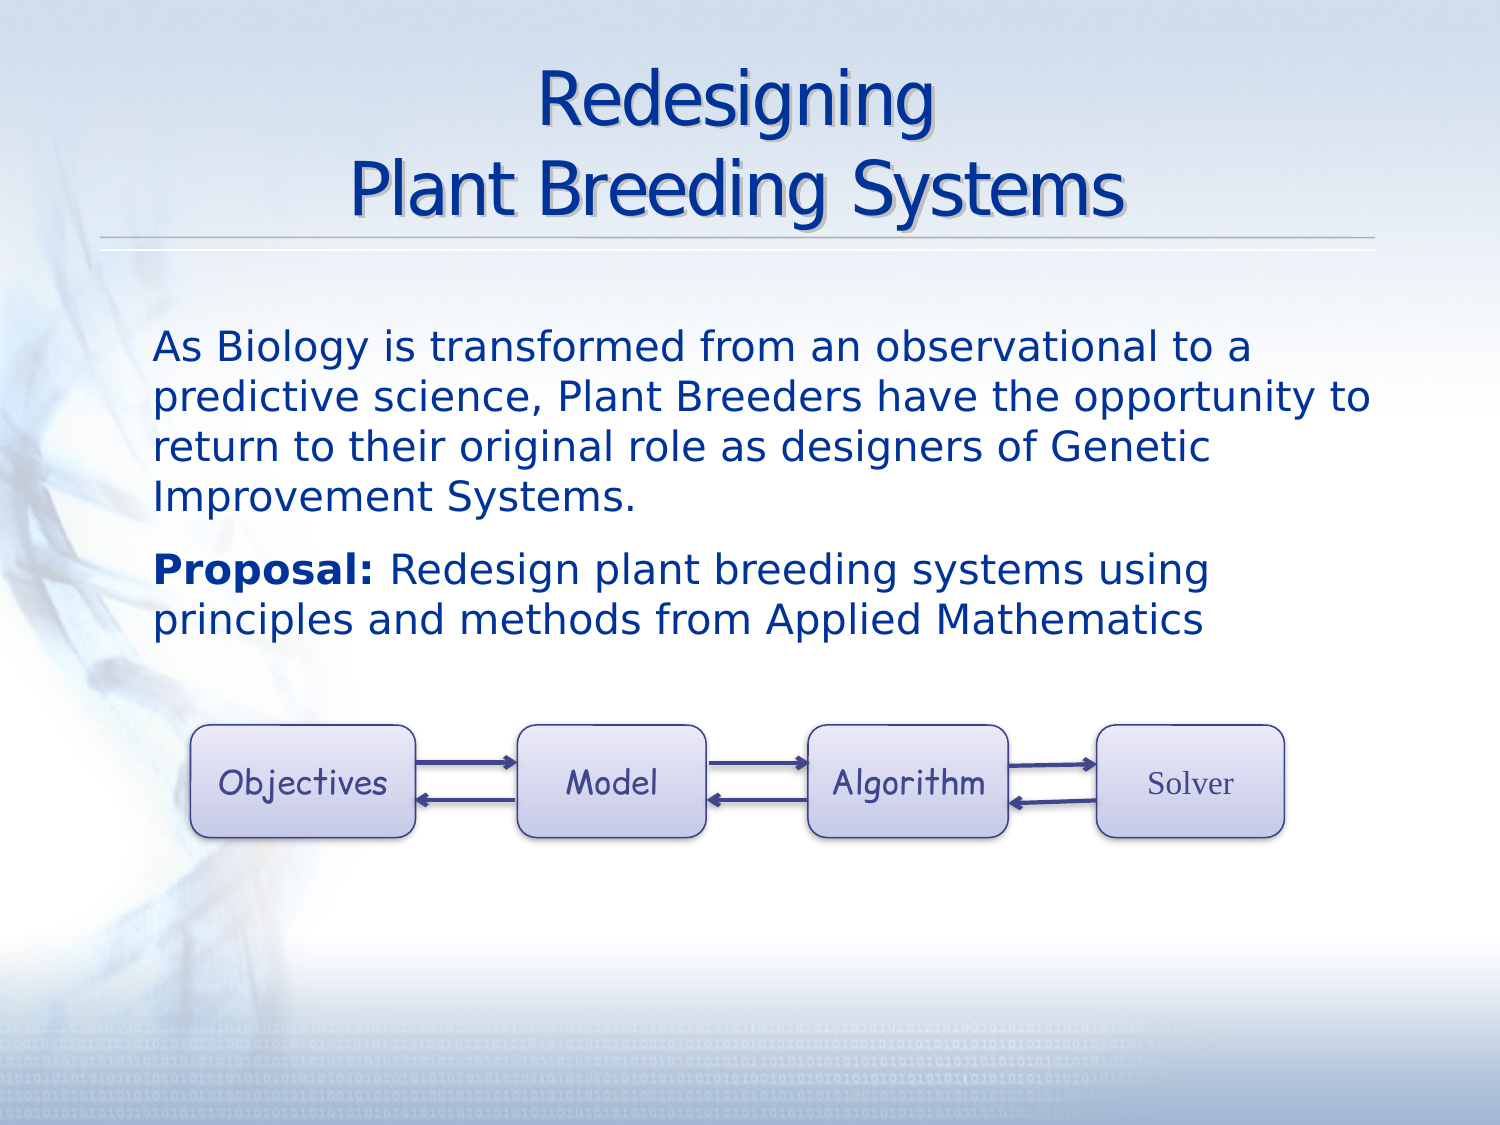

# Redesigning Plant Breeding Systems
As Biology is transformed from an observational to a predictive science, Plant Breeders have the opportunity to return to their original role as designers of Genetic Improvement Systems.
Proposal: Redesign plant breeding systems using principles and methods from Applied Mathematics

Objectives
Model
Algorithm
Solver